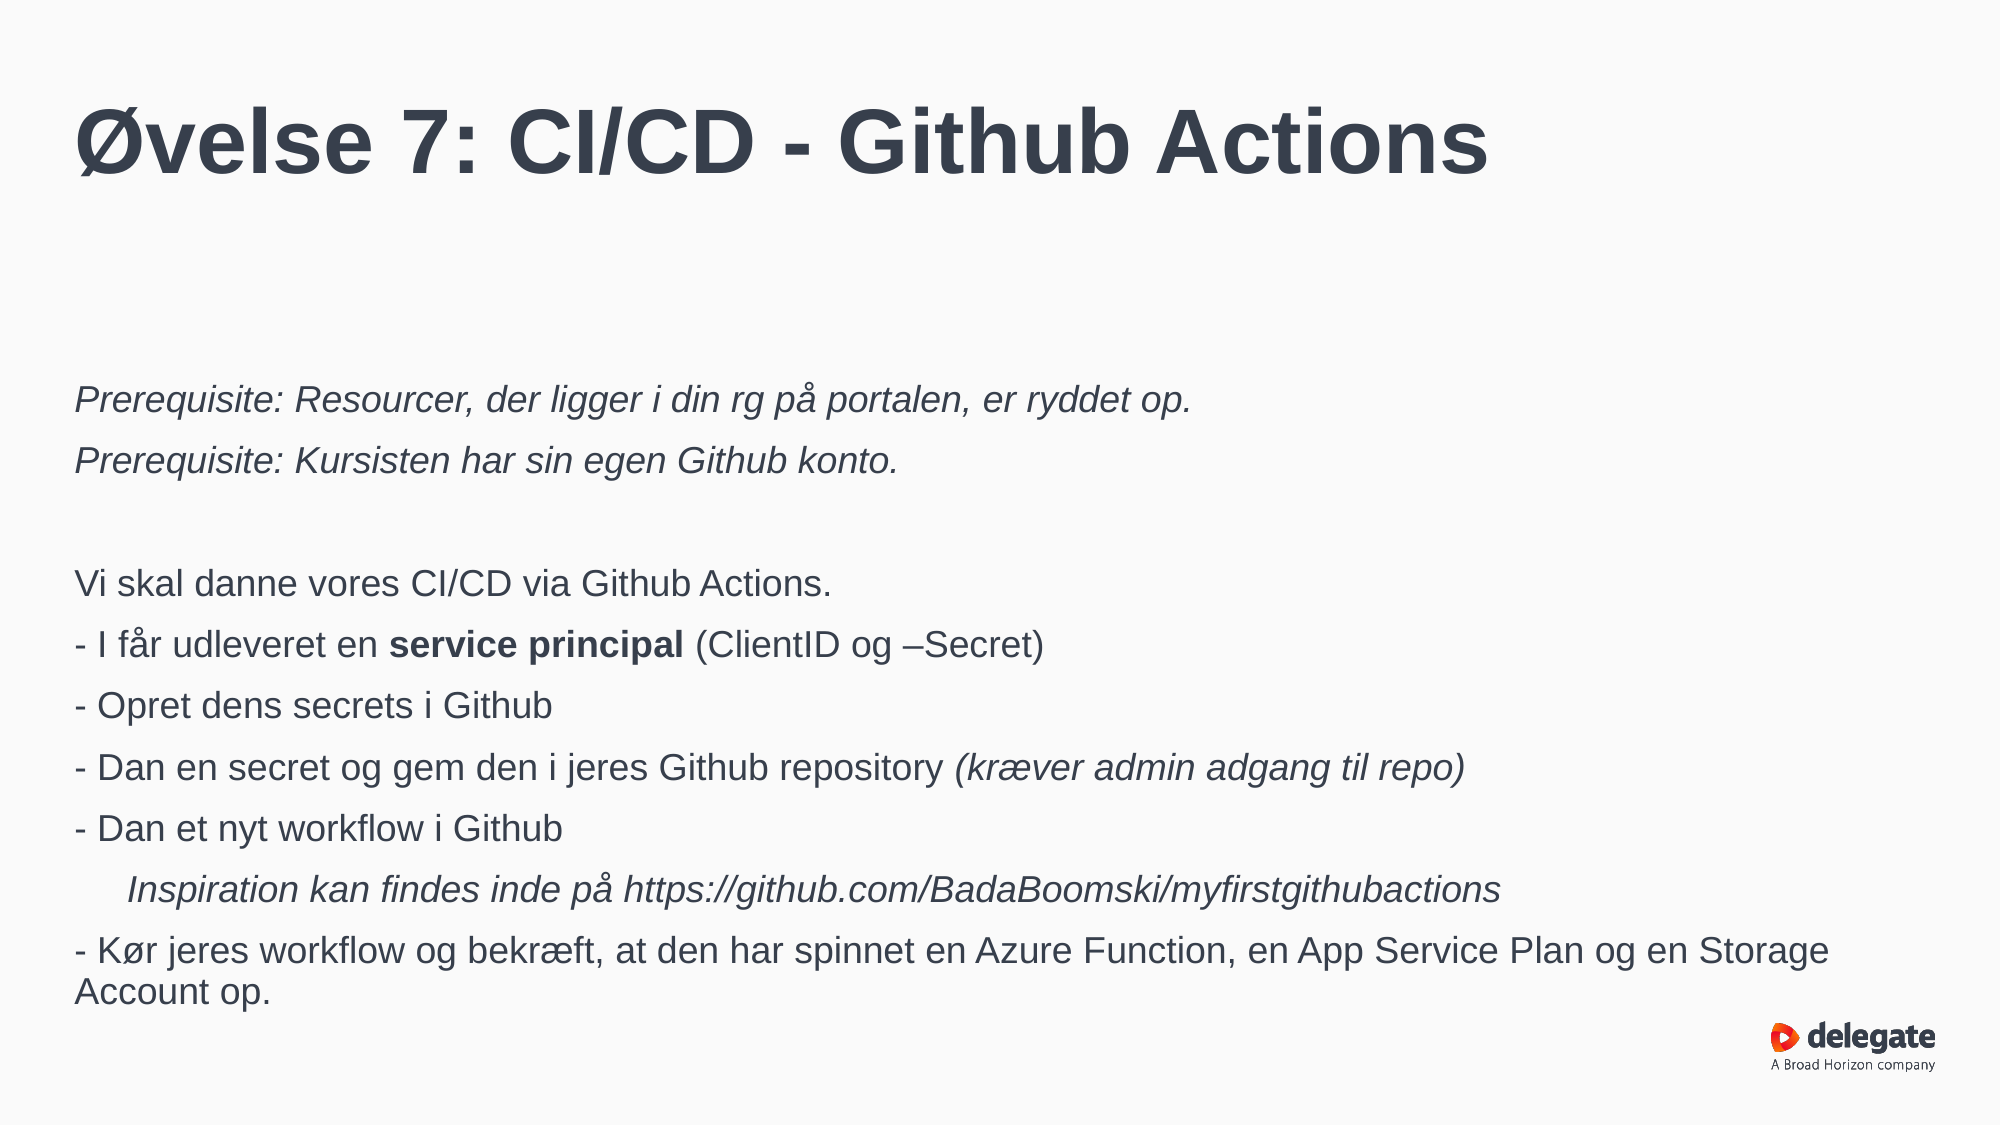

# Øvelse 7: CI/CD - Github Actions
Prerequisite: Resourcer, der ligger i din rg på portalen, er ryddet op.
Prerequisite: Kursisten har sin egen Github konto.

Vi skal danne vores CI/CD via Github Actions.
- I får udleveret en service principal (ClientID og –Secret)
- Opret dens secrets i Github
- Dan en secret og gem den i jeres Github repository (kræver admin adgang til repo)
- Dan et nyt workflow i Github
     Inspiration kan findes inde på https://github.com/BadaBoomski/myfirstgithubactions
- Kør jeres workflow og bekræft, at den har spinnet en Azure Function, en App Service Plan og en Storage Account op.